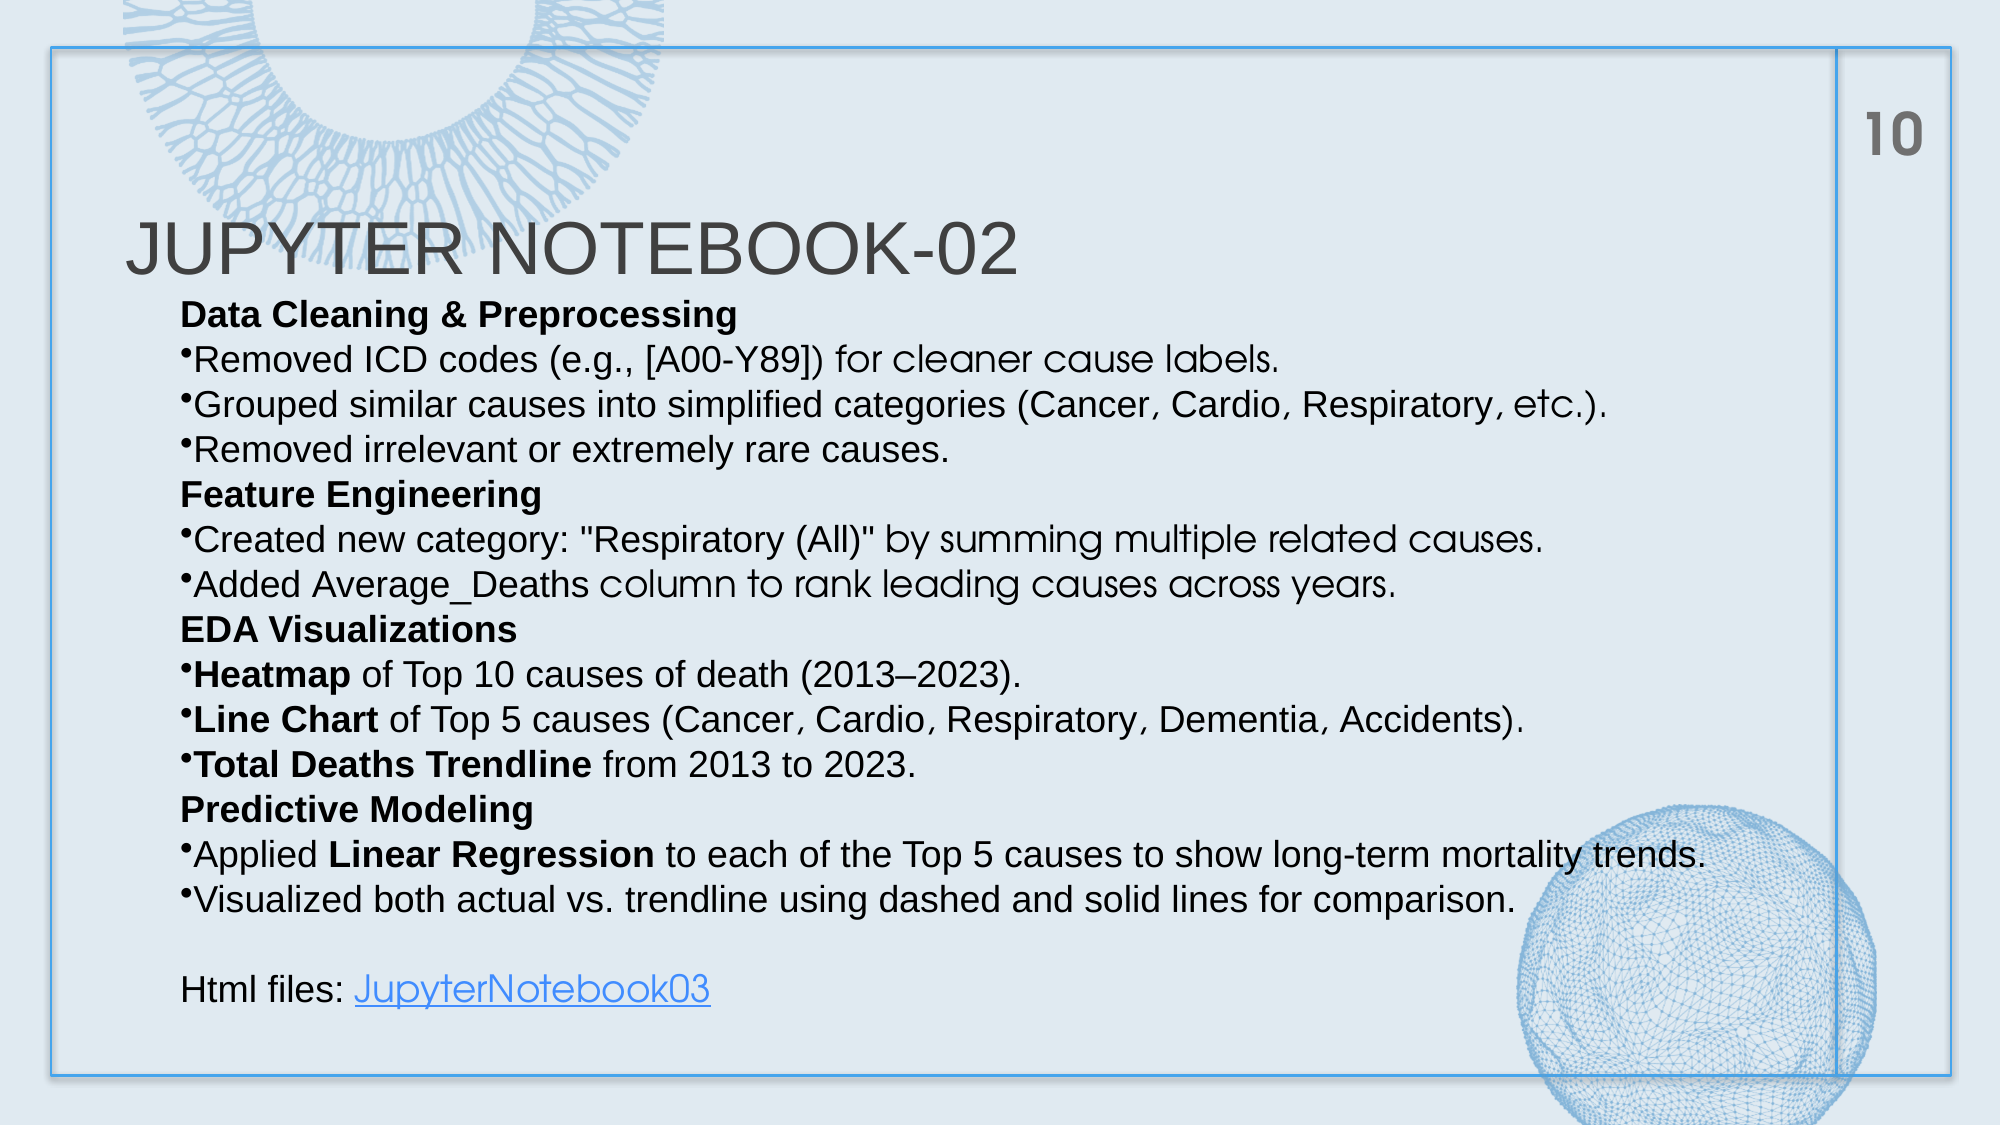

10
# Jupyter notebook-02
Data Cleaning & Preprocessing
Removed ICD codes (e.g., [A00-Y89]) for cleaner cause labels.
Grouped similar causes into simplified categories (Cancer, Cardio, Respiratory, etc.).
Removed irrelevant or extremely rare causes.
Feature Engineering
Created new category: "Respiratory (All)" by summing multiple related causes.
Added Average_Deaths column to rank leading causes across years.
EDA Visualizations
Heatmap of Top 10 causes of death (2013–2023).
Line Chart of Top 5 causes (Cancer, Cardio, Respiratory, Dementia, Accidents).
Total Deaths Trendline from 2013 to 2023.
Predictive Modeling
Applied Linear Regression to each of the Top 5 causes to show long-term mortality trends.
Visualized both actual vs. trendline using dashed and solid lines for comparison.
Html files: JupyterNotebook03